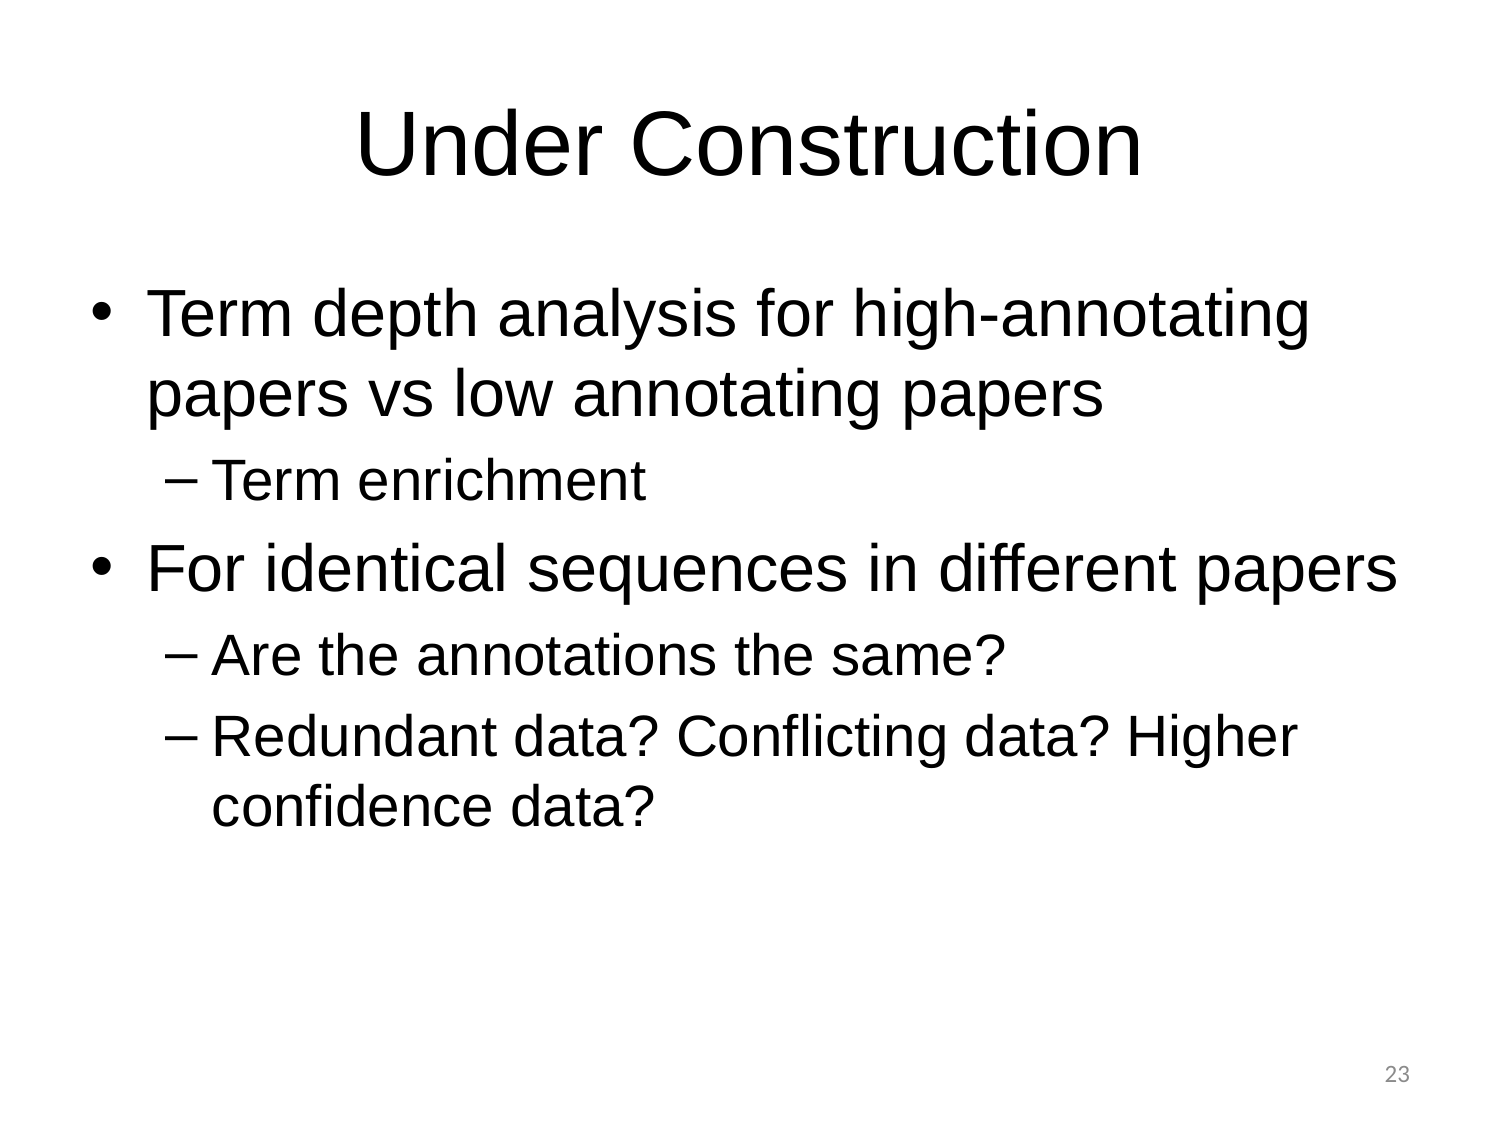

# Under Construction
Term depth analysis for high-annotating papers vs low annotating papers
Term enrichment
For identical sequences in different papers
Are the annotations the same?
Redundant data? Conflicting data? Higher confidence data?
23